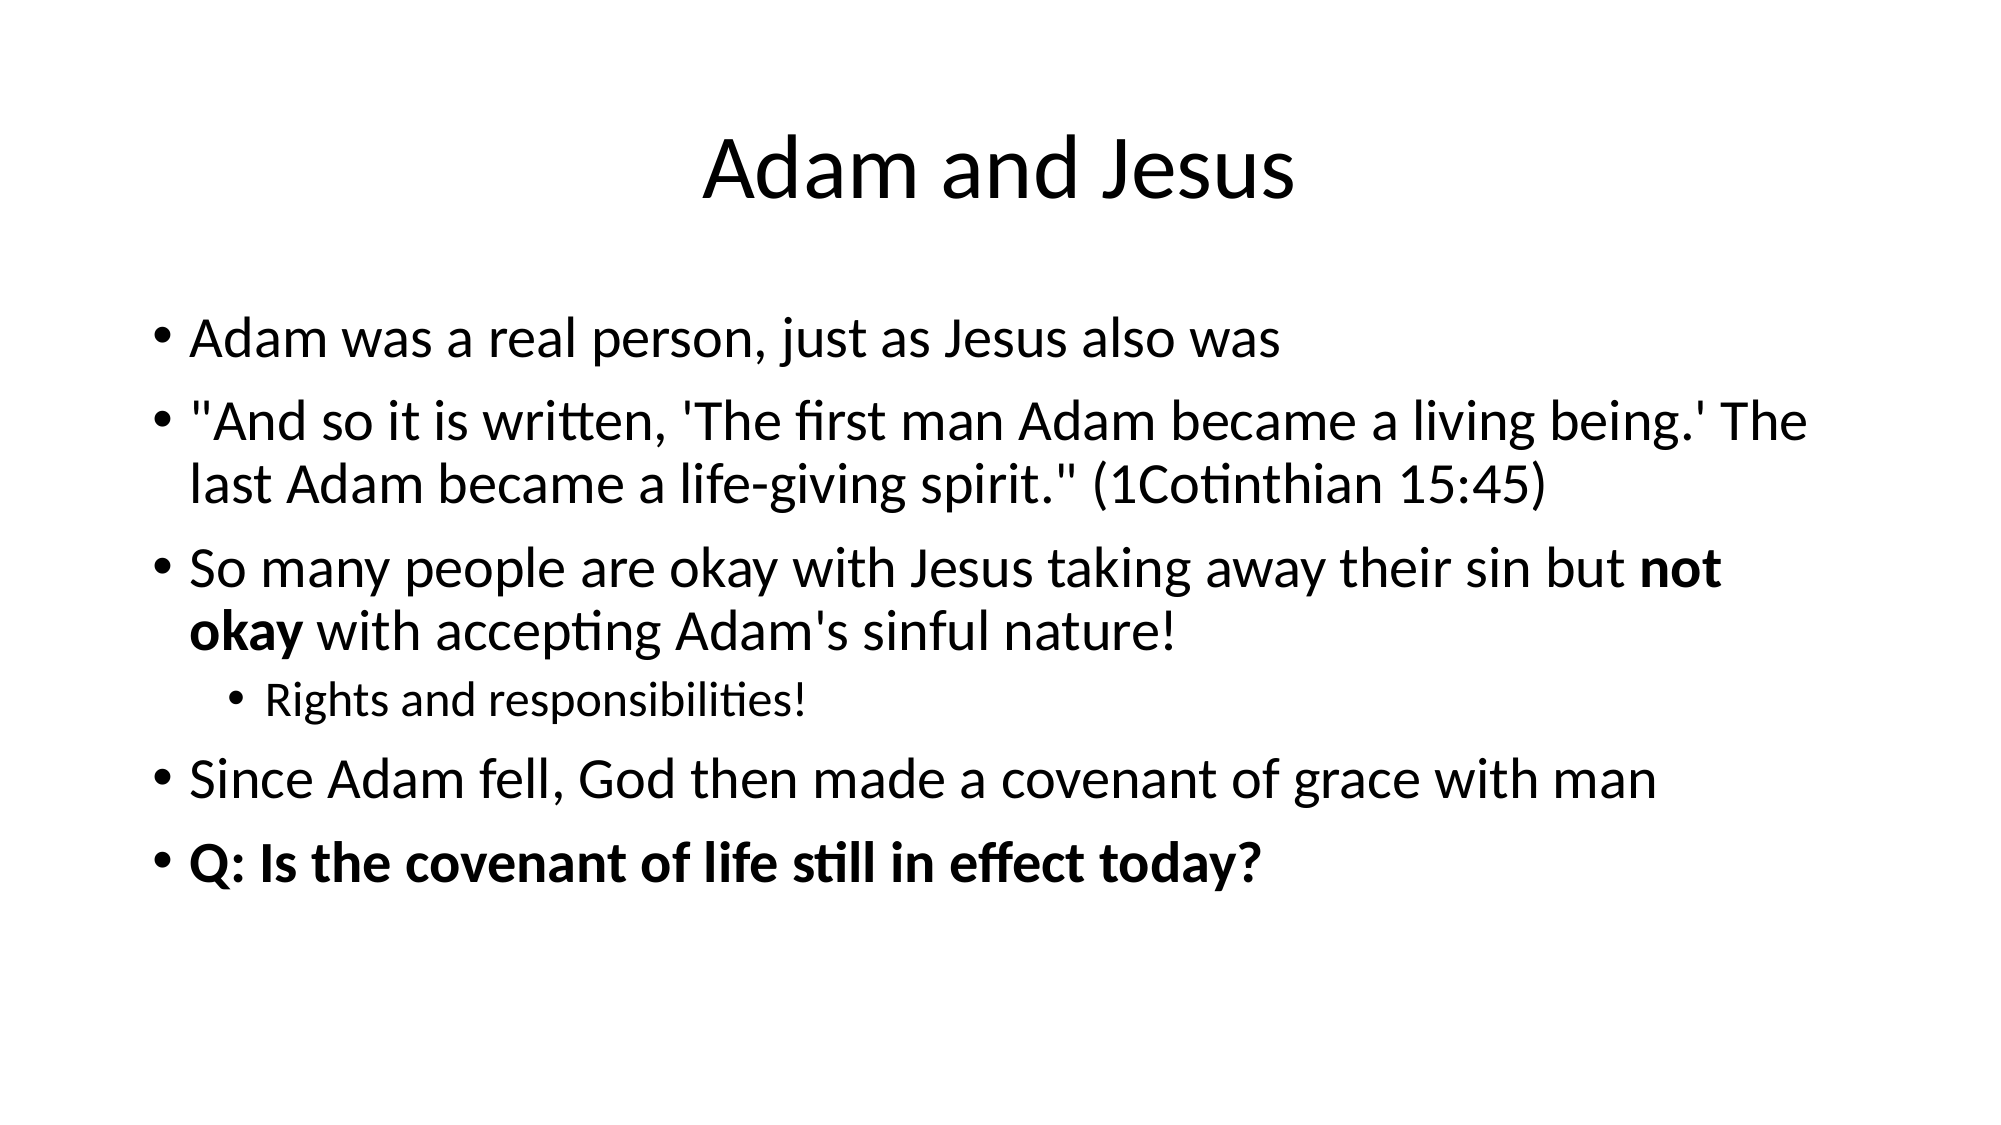

# Adam and Jesus
Adam was a real person, just as Jesus also was
"And so it is written, 'The first man Adam became a living being.' The last Adam became a life-giving spirit." (1Cotinthian 15:45)
So many people are okay with Jesus taking away their sin but not okay with accepting Adam's sinful nature!
Rights and responsibilities!
Since Adam fell, God then made a covenant of grace with man
Q: Is the covenant of life still in effect today?